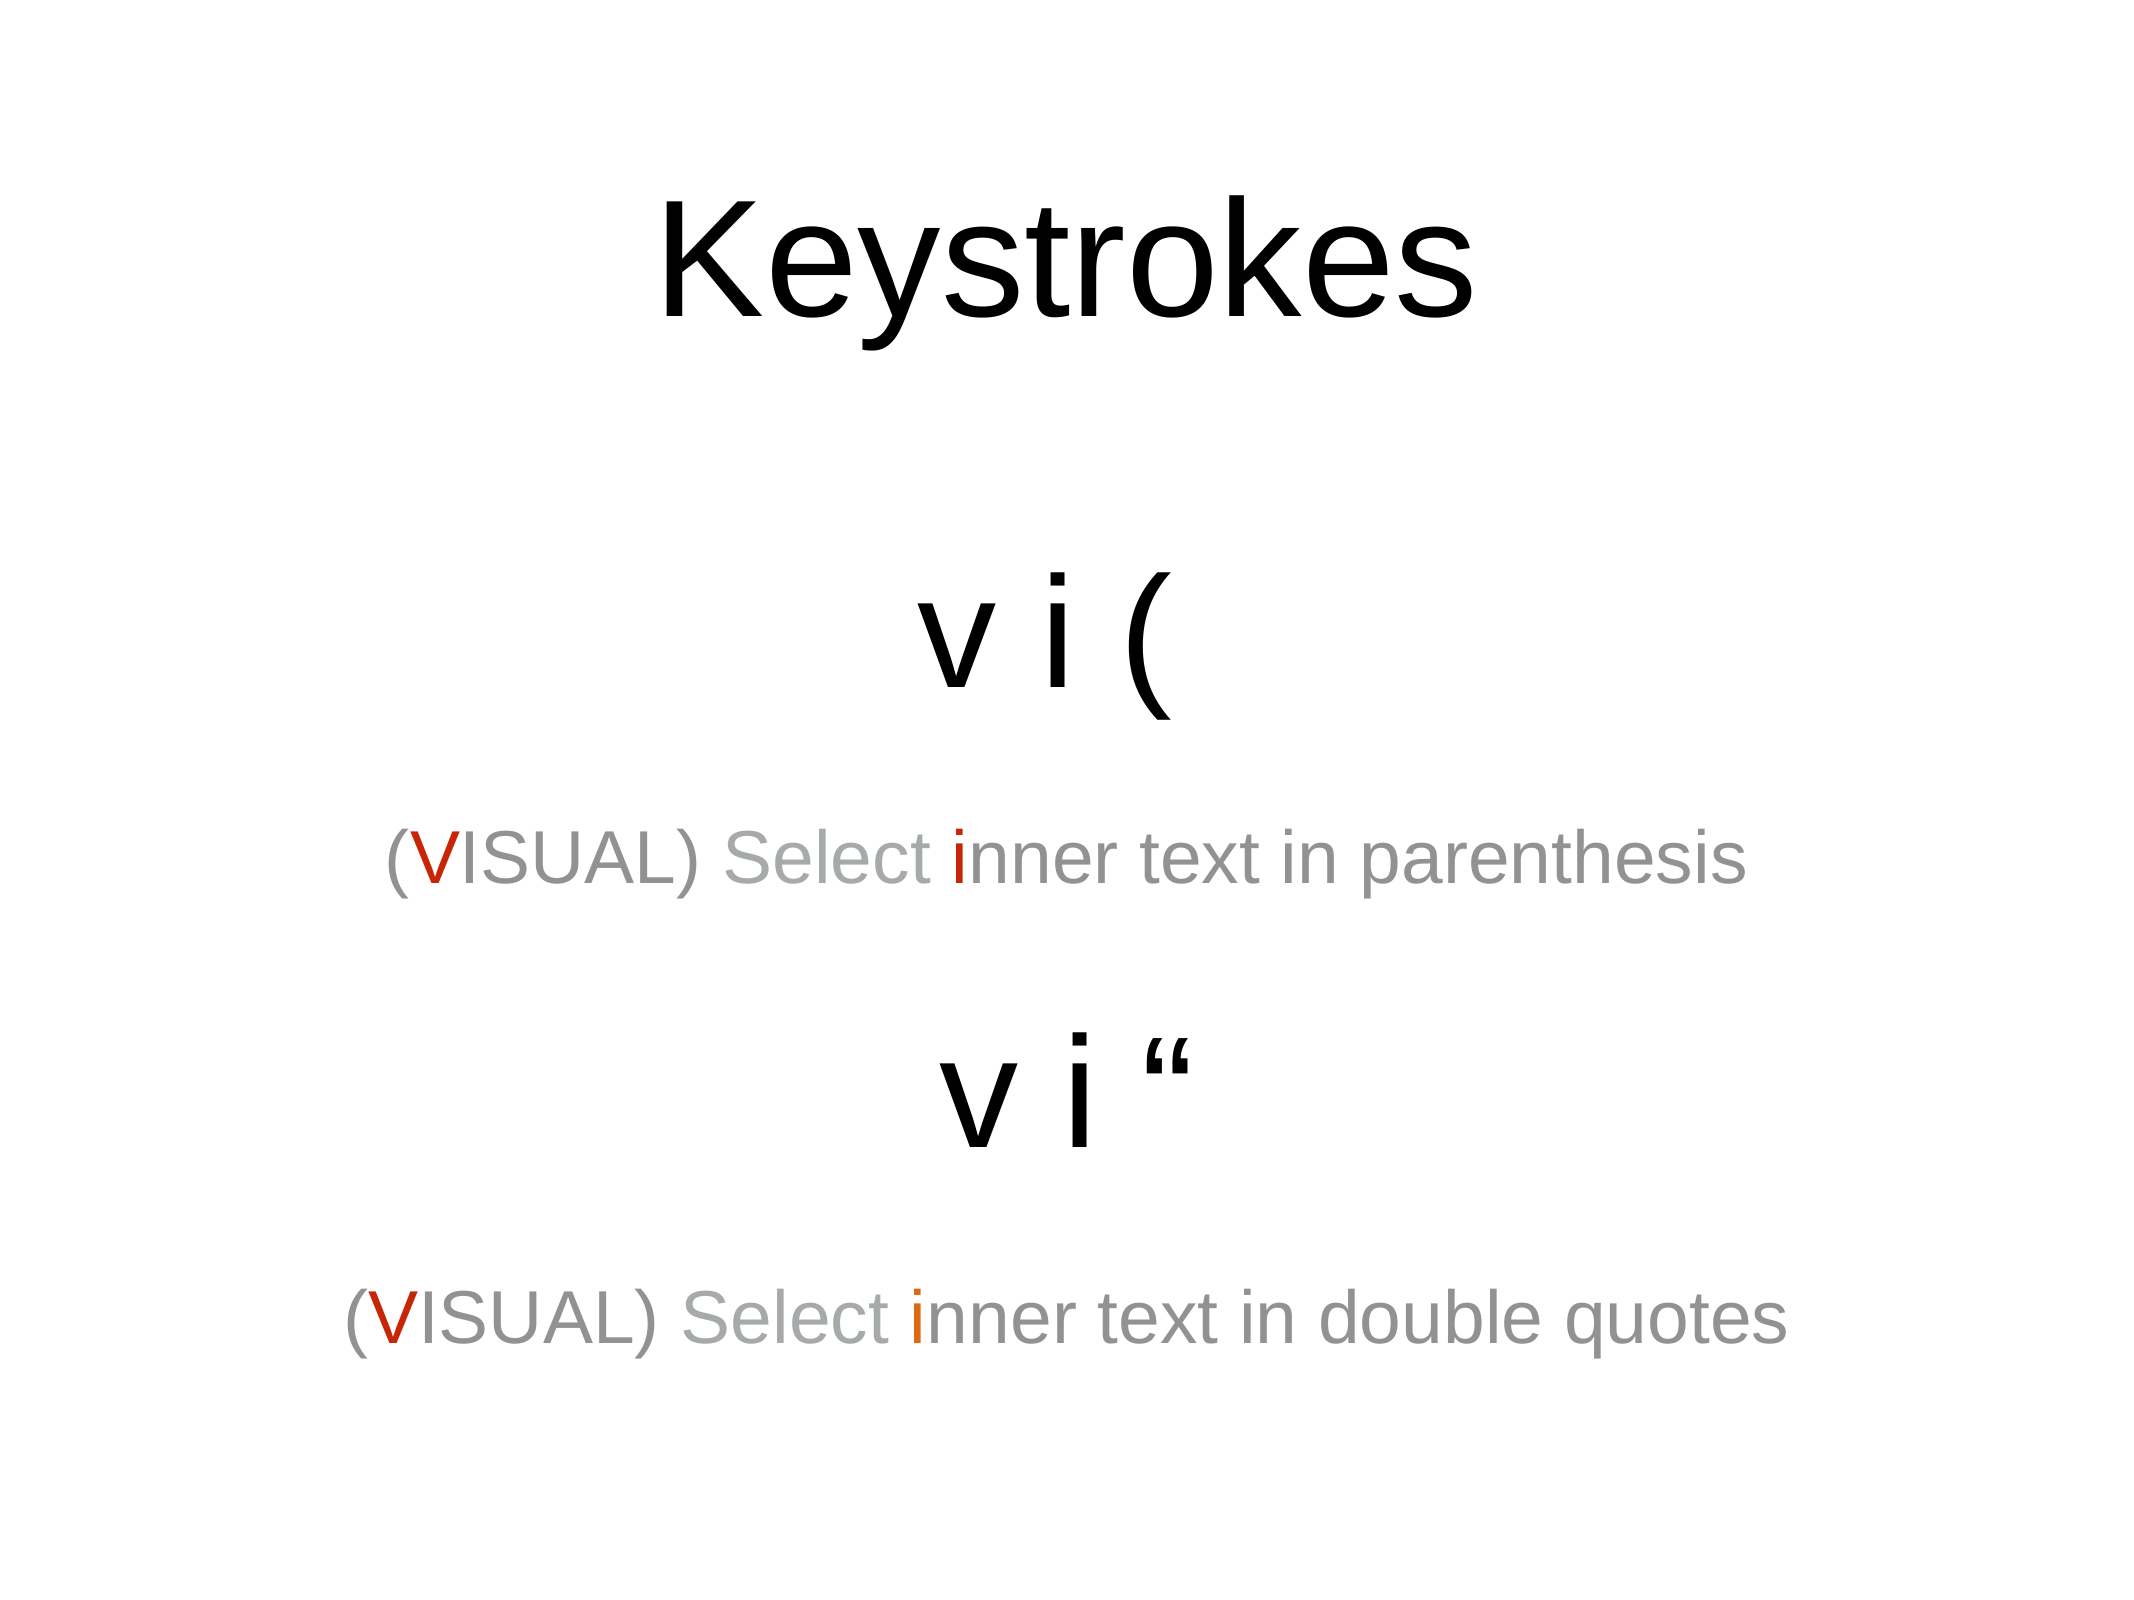

# Keystrokes
v i (

(VISUAL) Select inner text in parenthesis

v i “

(VISUAL) Select inner text in double quotes